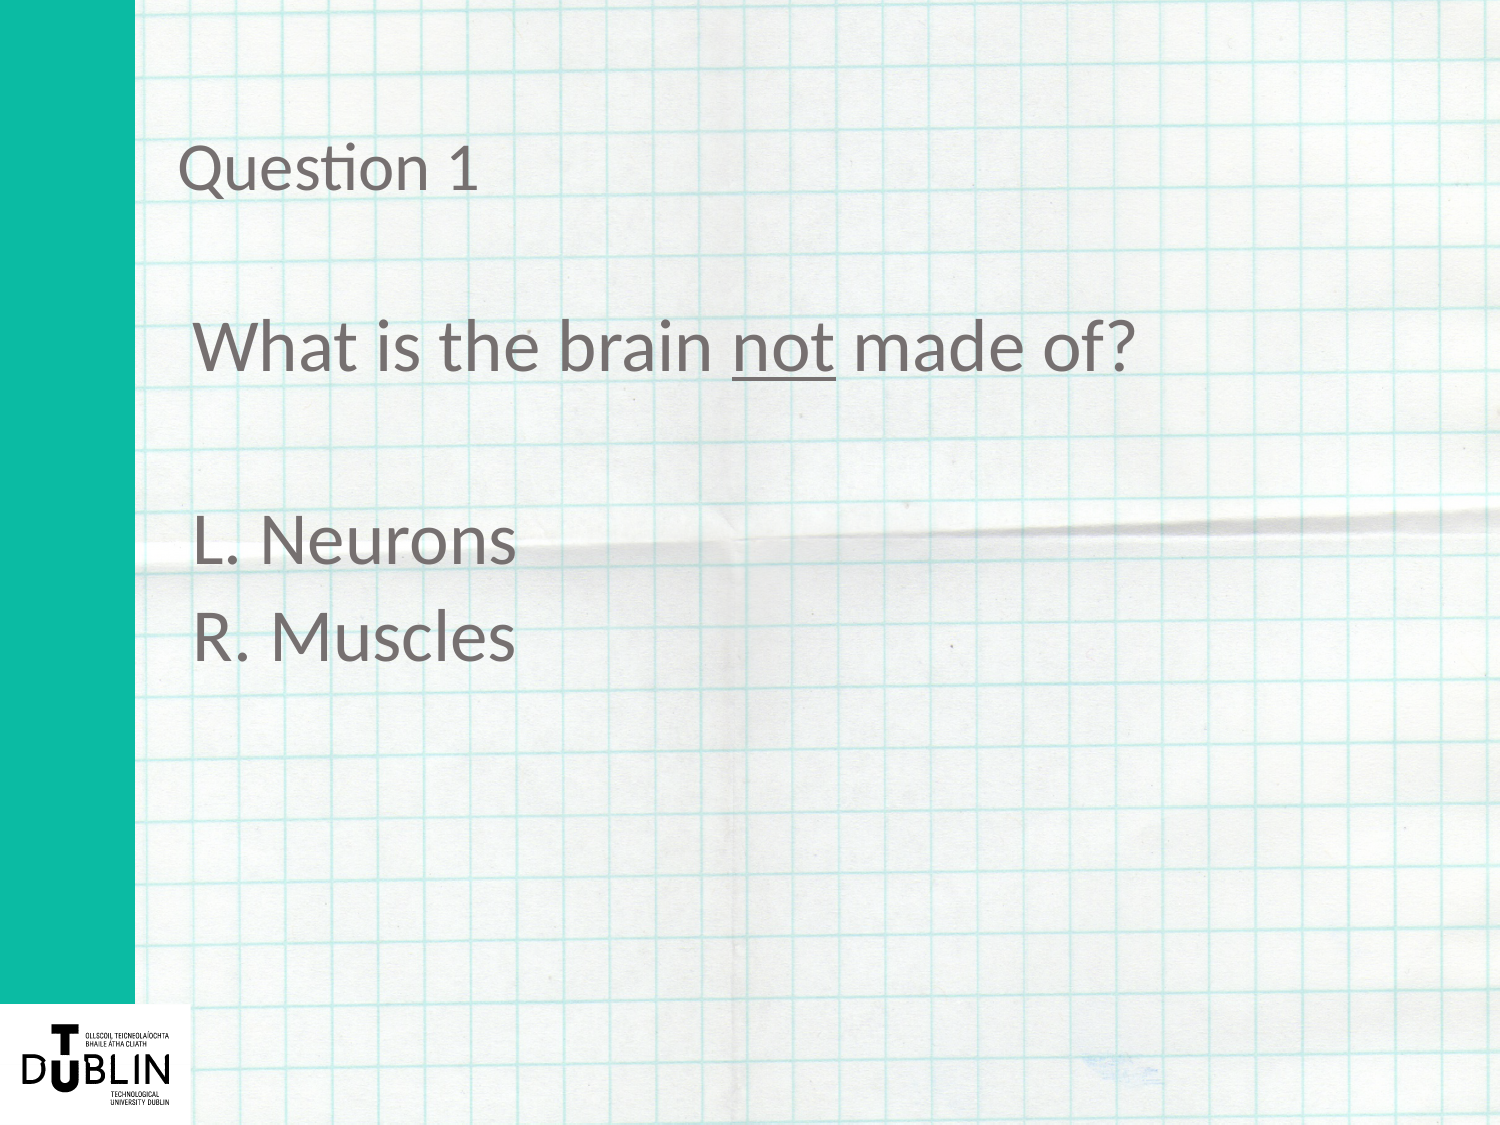

# Question 1
What is the brain not made of?

L. Neurons
R. Muscles